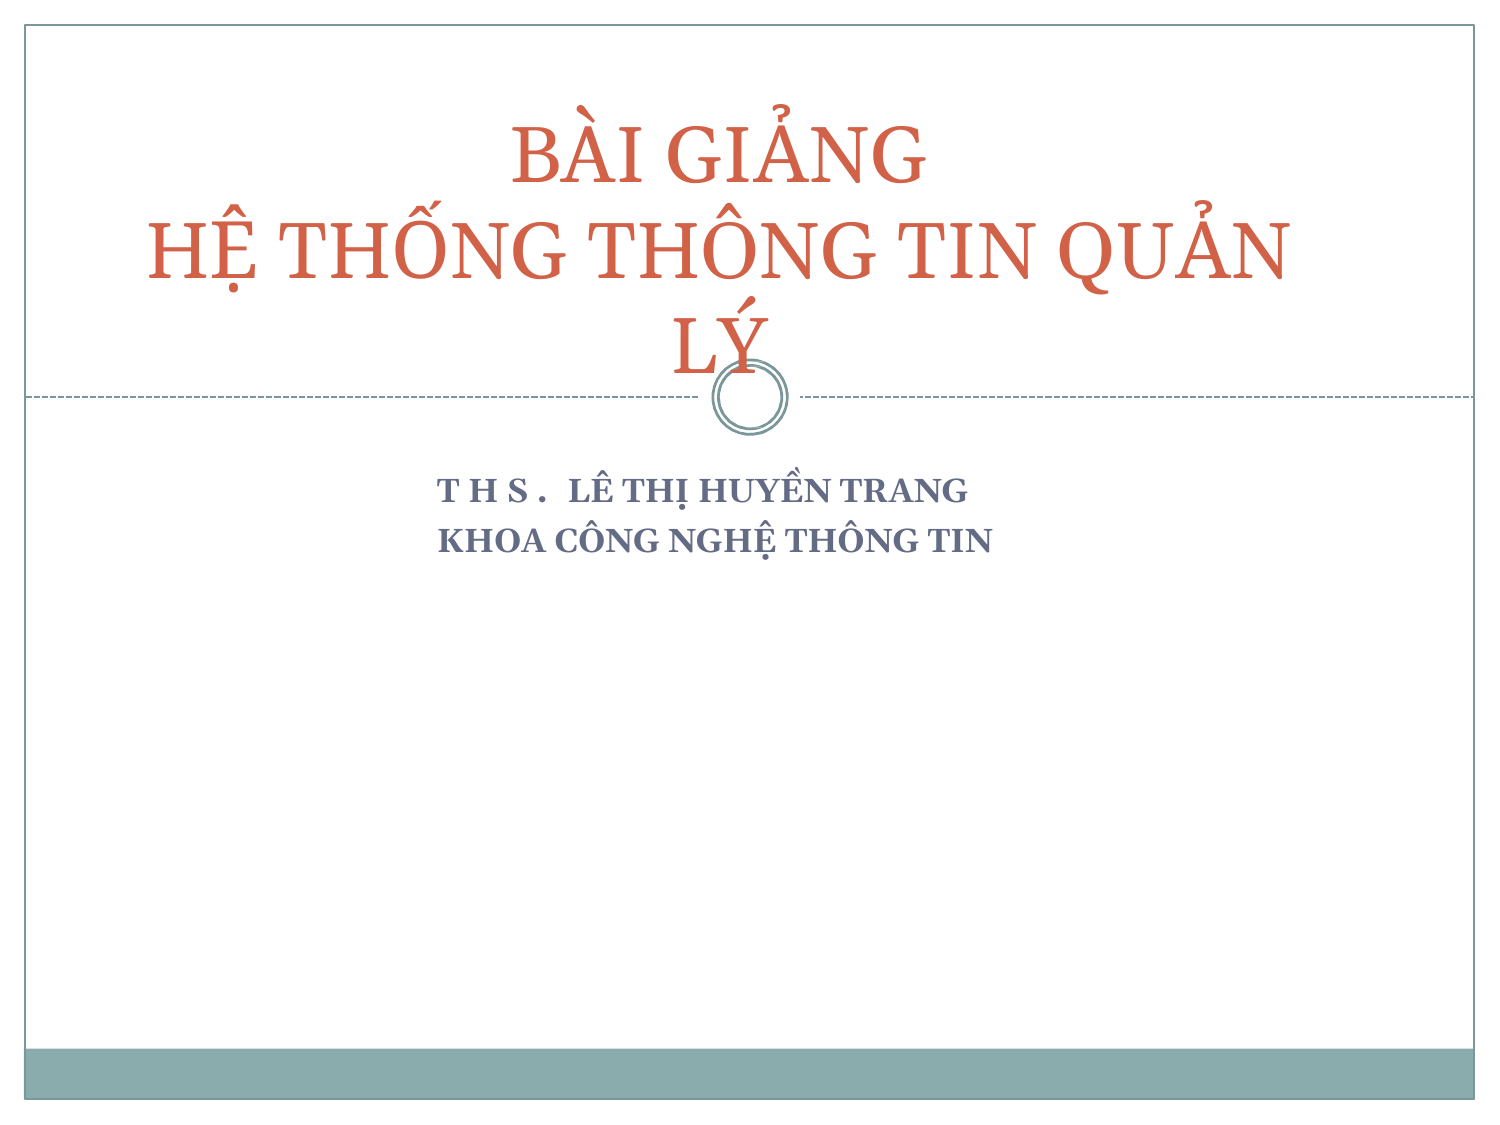

# BÀI GIẢNG
HỆ THỐNG THÔNG TIN QUẢN LÝ

T H S .  LÊ THỊ HUYỀN TRANG
KHOA CÔNG NGHỆ THÔNG TIN